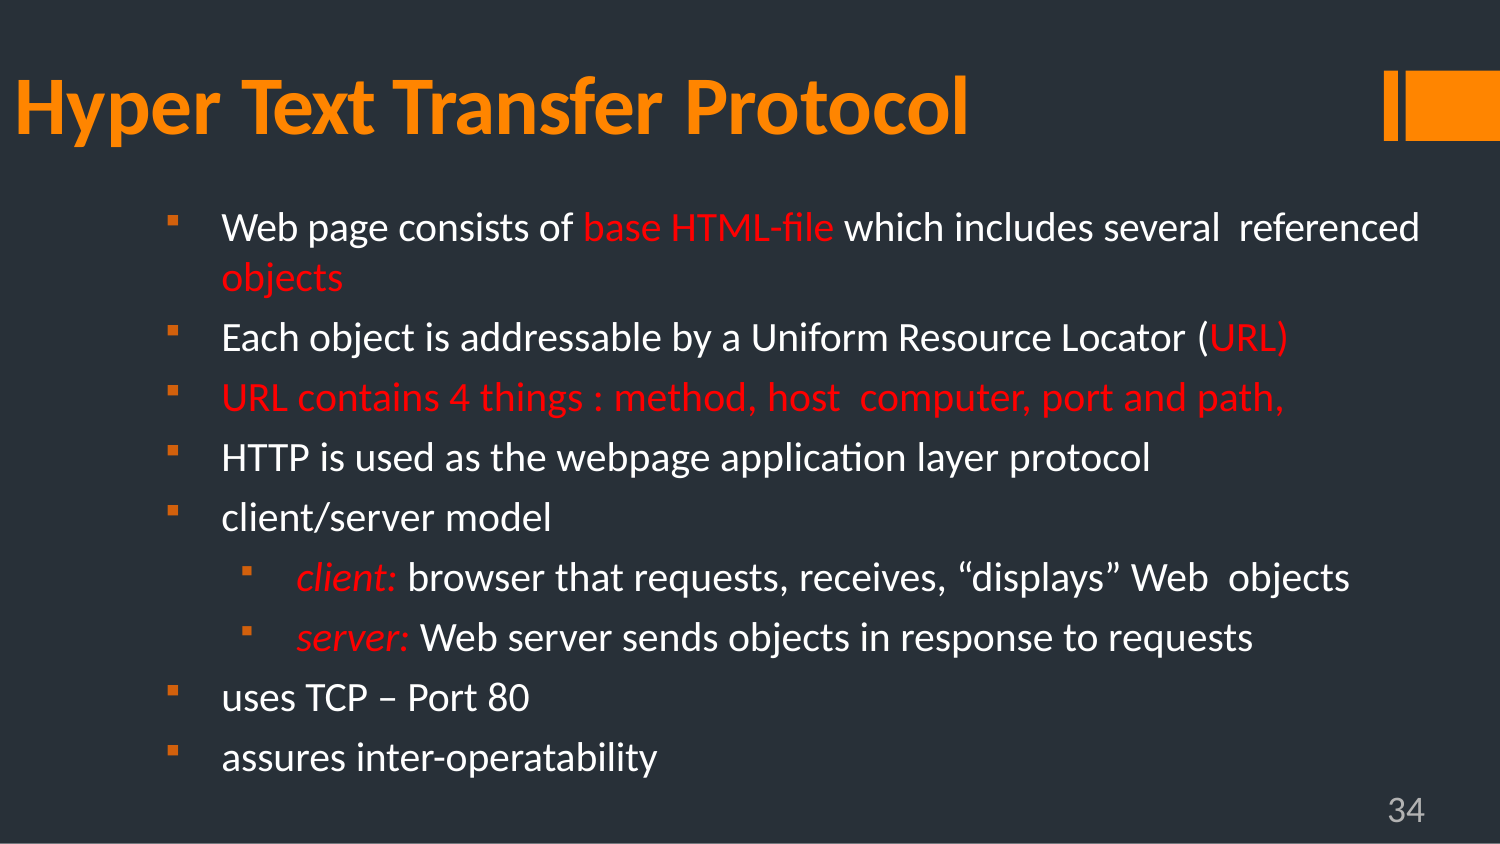

# Hyper Text Transfer Protocol
Web page consists of base HTML-file which includes several  referenced objects
Each object is addressable by a Uniform Resource Locator (URL)
URL contains 4 things : method, host  computer, port and path,
HTTP is used as the webpage application layer protocol
client/server model
client: browser that requests, receives, “displays” Web  objects
server: Web server sends objects in response to requests
uses TCP – Port 80
assures inter-operatability
34